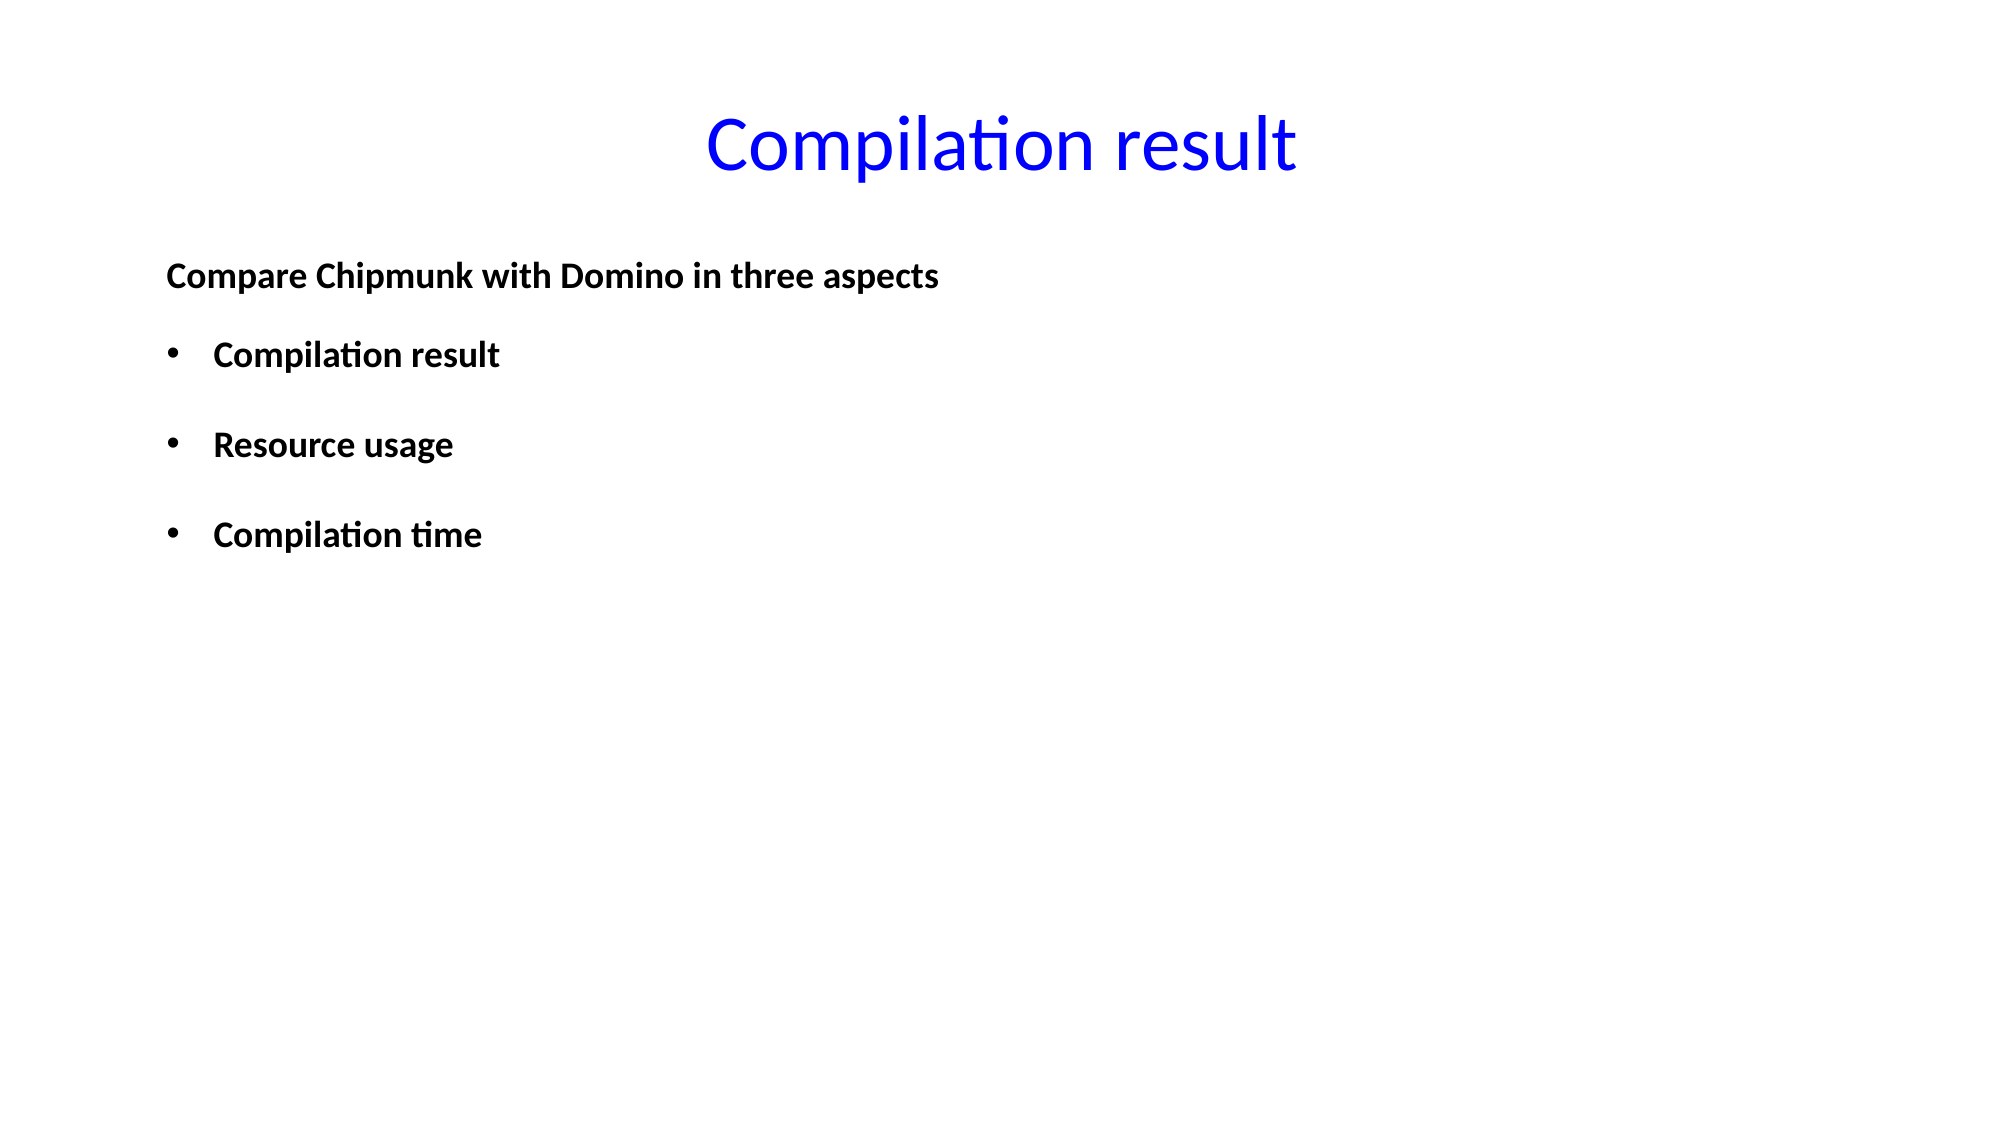

Compilation result
Compare Chipmunk with Domino in three aspects
Compilation result

Resource usage

Compilation time